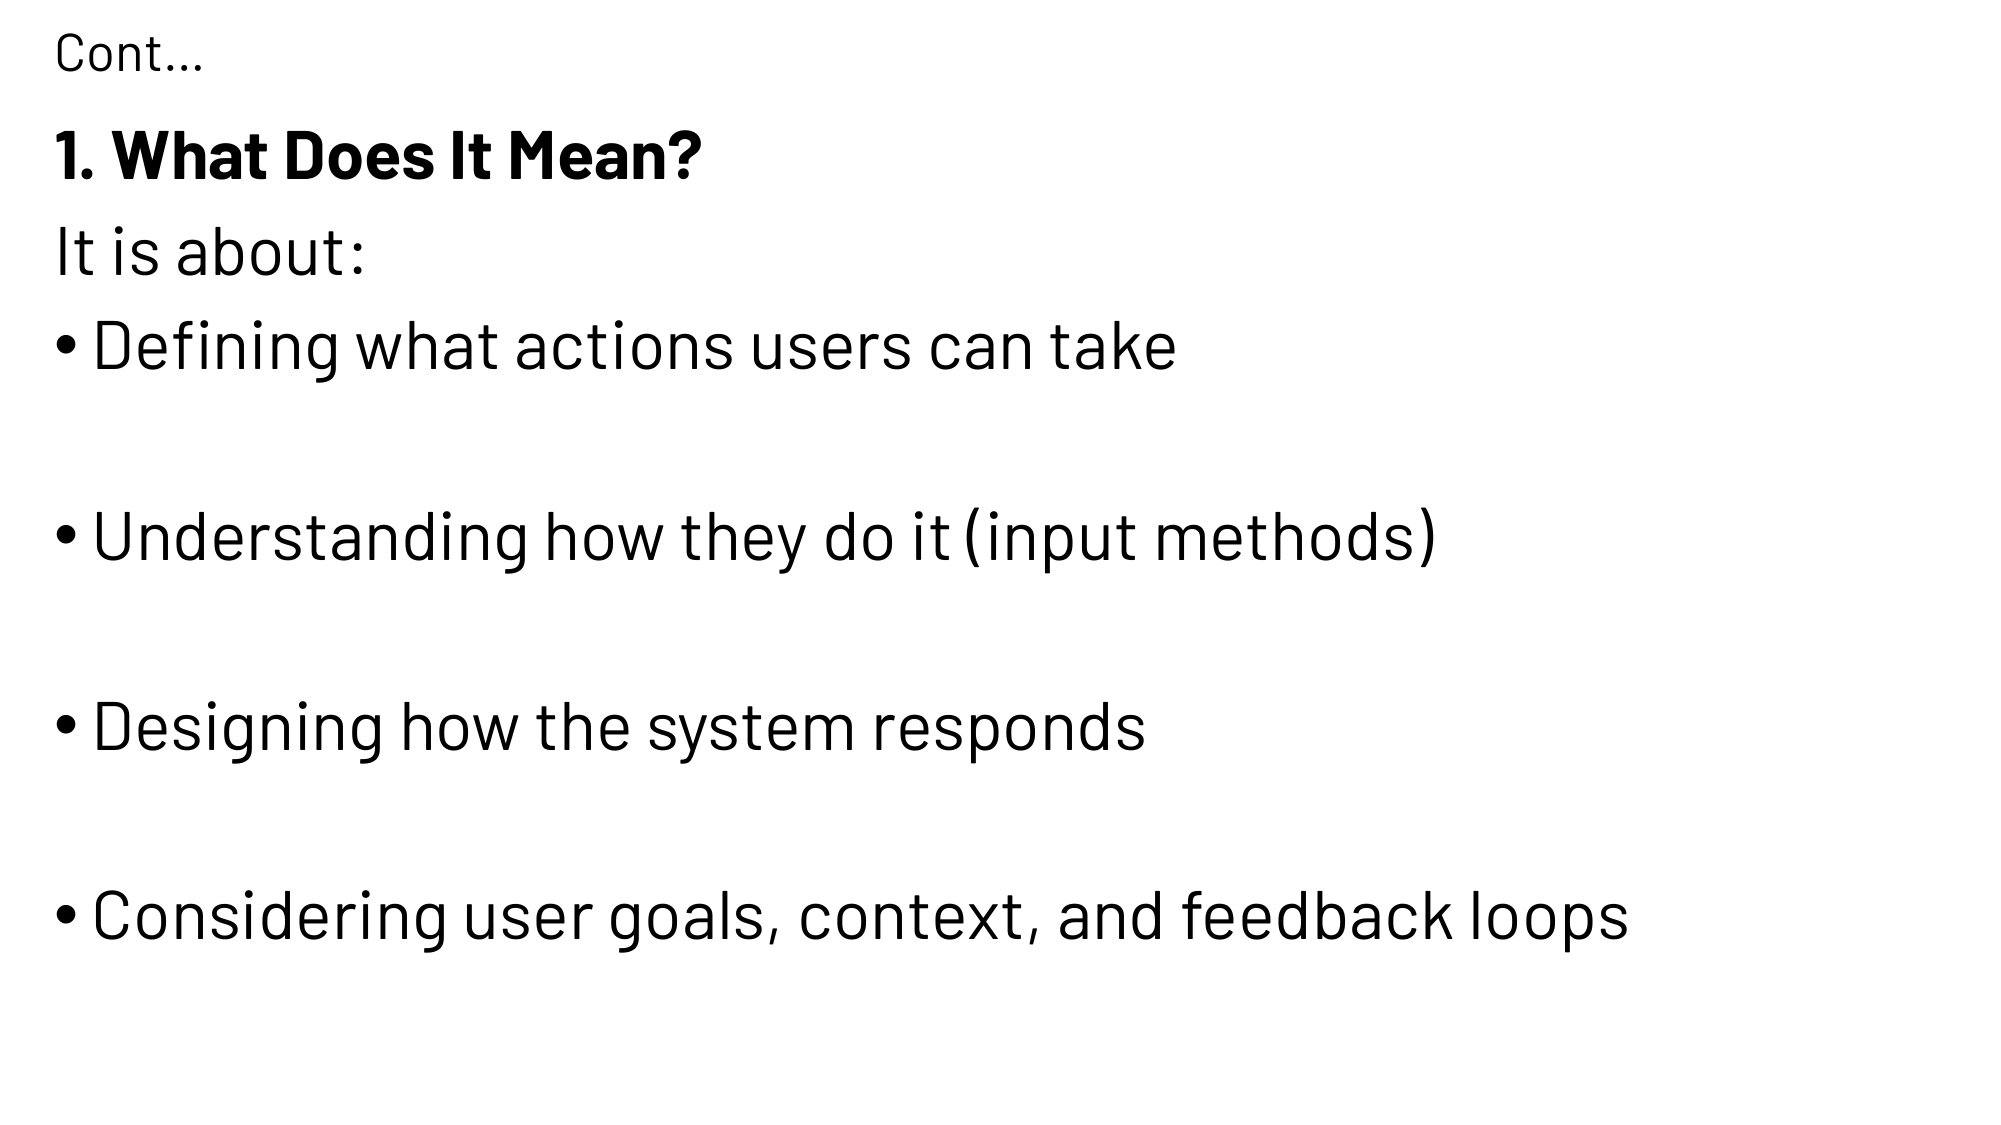

# Cont…
1. What Does It Mean?
It is about:
Defining what actions users can take

Understanding how they do it (input methods)

Designing how the system responds

Considering user goals, context, and feedback loops